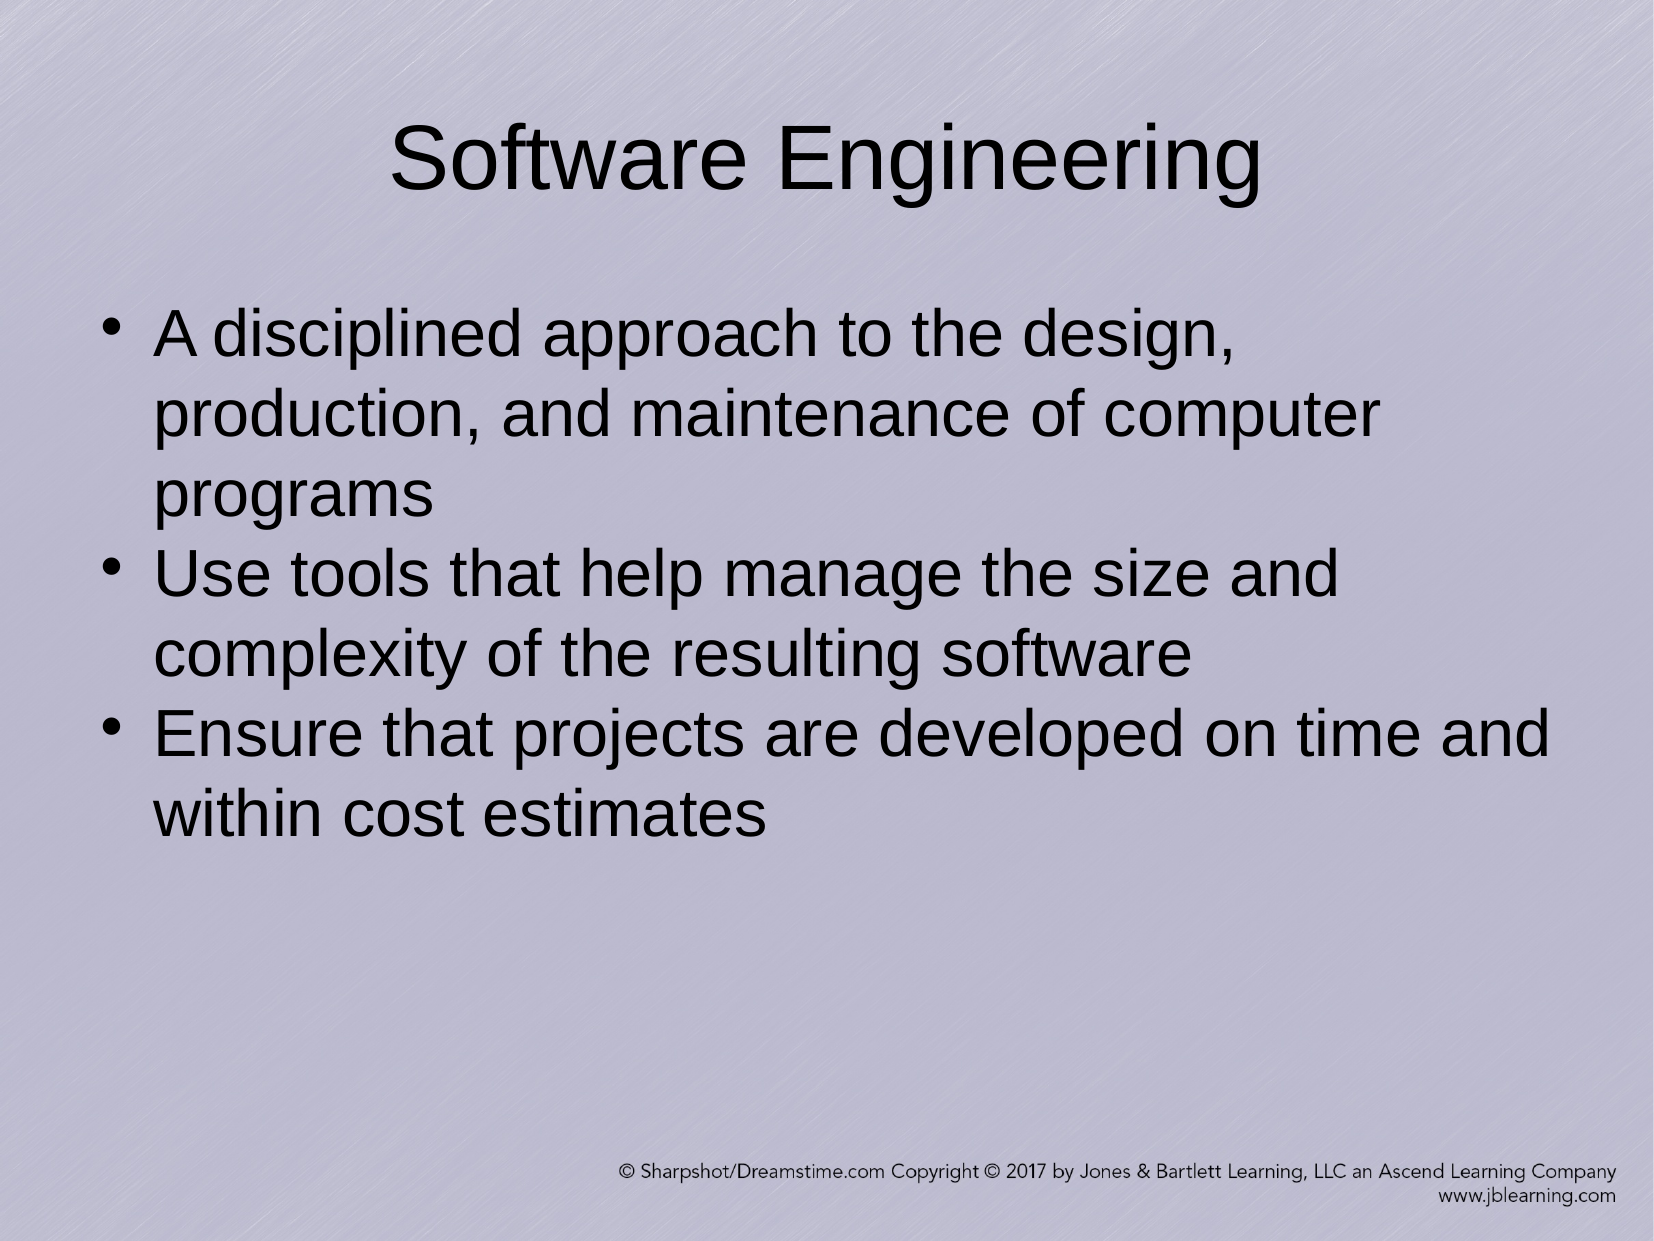

Software Engineering
A disciplined approach to the design, production, and maintenance of computer programs
Use tools that help manage the size and complexity of the resulting software
Ensure that projects are developed on time and within cost estimates